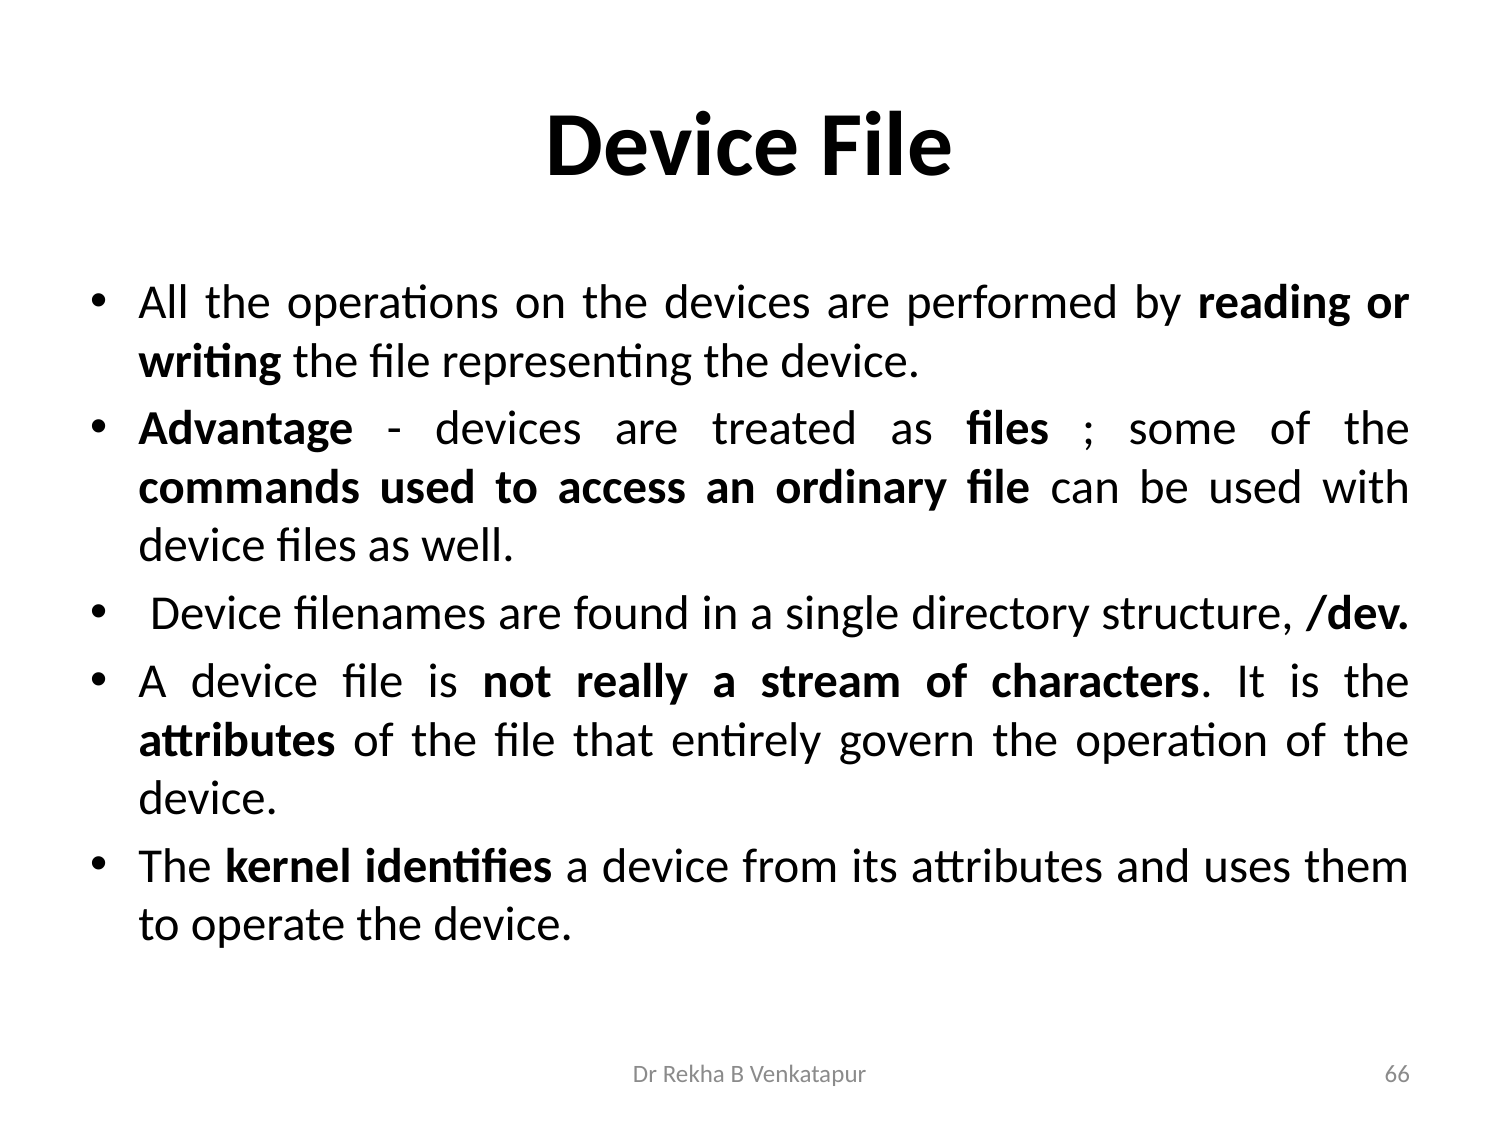

# Device File
All the operations on the devices are performed by reading or writing the file representing the device.
Advantage - devices are treated as files ; some of the commands used to access an ordinary file can be used with device files as well.
 Device filenames are found in a single directory structure, /dev.
A device file is not really a stream of characters. It is the attributes of the file that entirely govern the operation of the device.
The kernel identifies a device from its attributes and uses them to operate the device.

Dr Rekha B Venkatapur
66